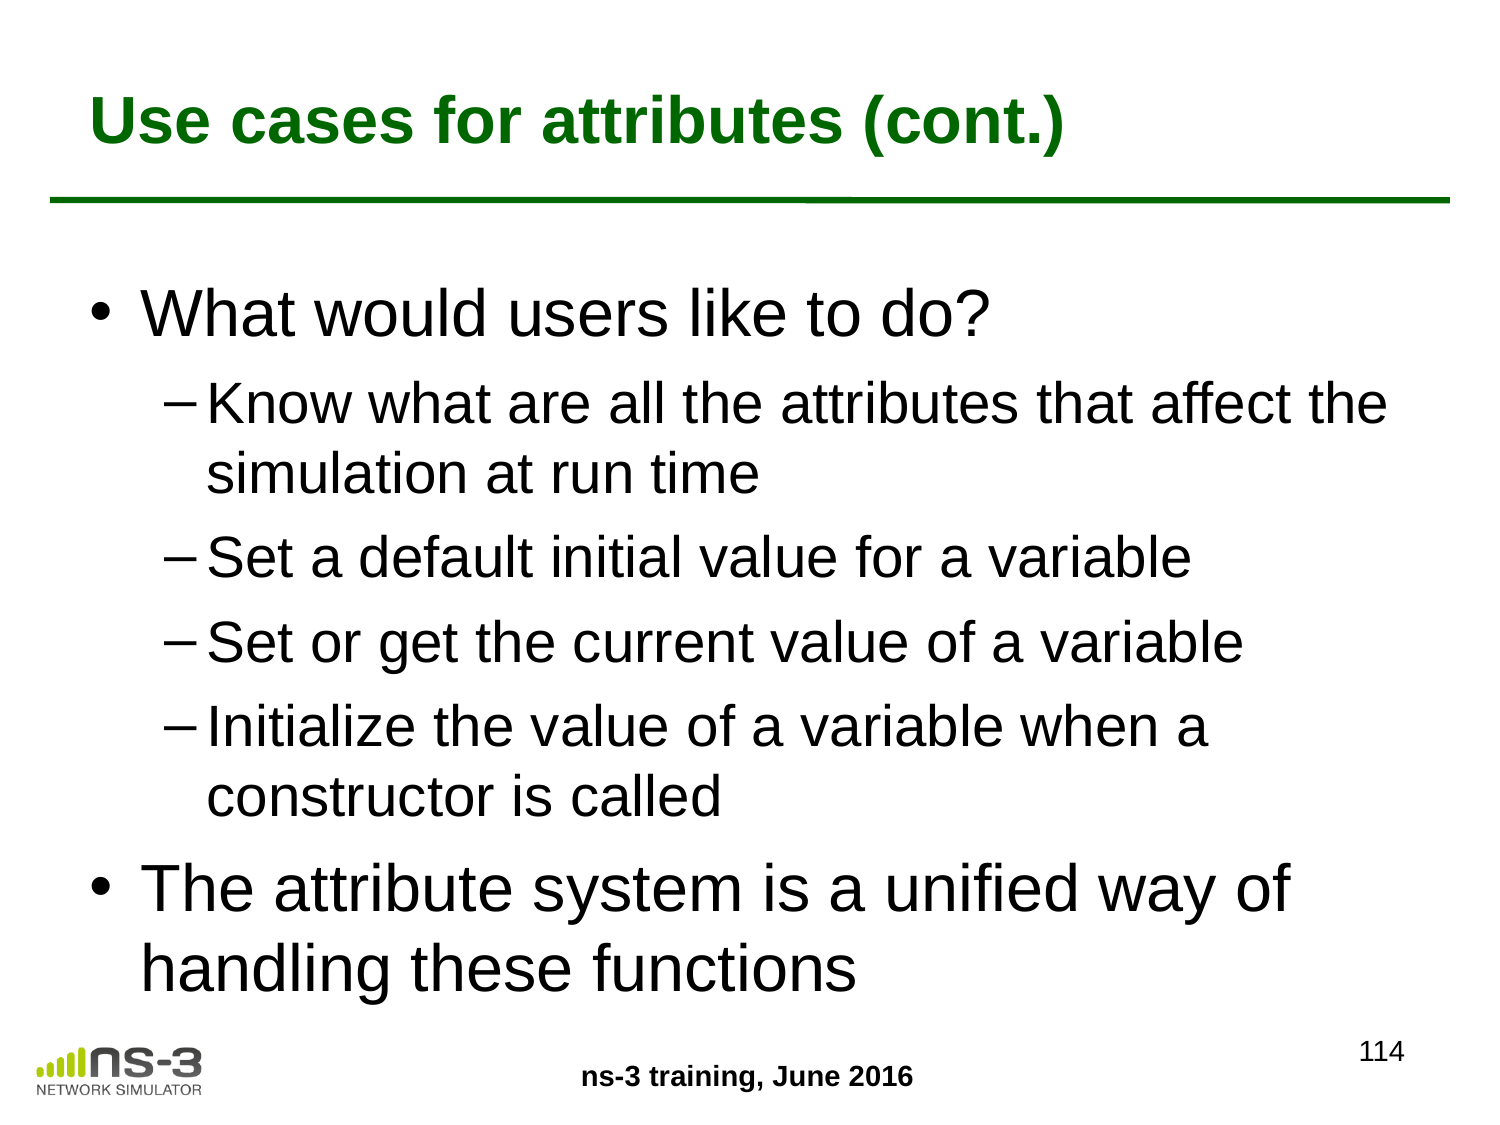

# Use cases for attributes (cont.)‏
What would users like to do?
Know what are all the attributes that affect the simulation at run time
Set a default initial value for a variable
Set or get the current value of a variable
Initialize the value of a variable when a constructor is called
The attribute system is a unified way of handling these functions
114
ns-3 training, June 2016